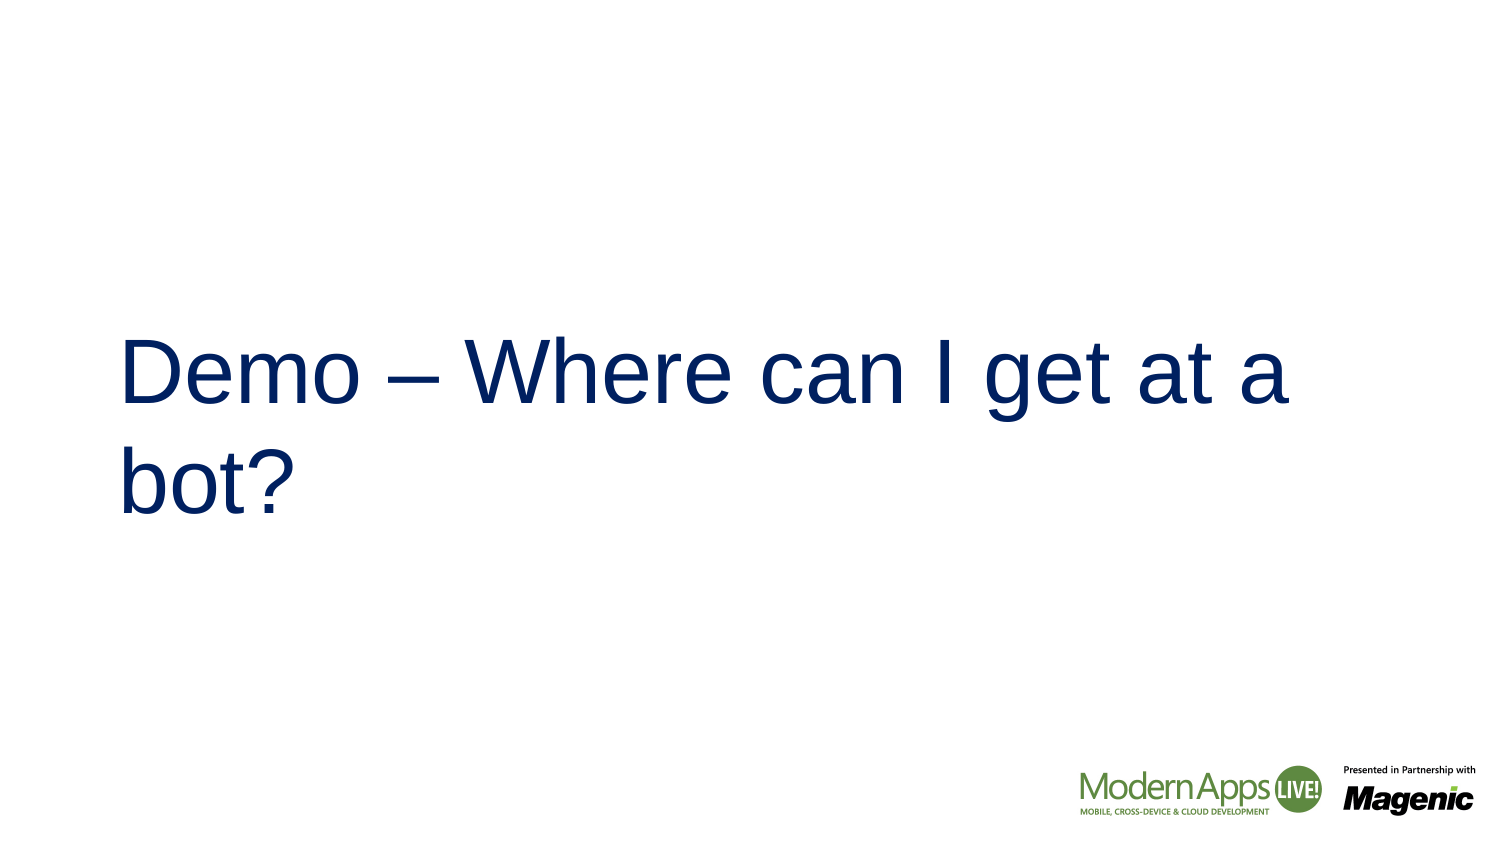

# Demo – Where can I get at a bot?